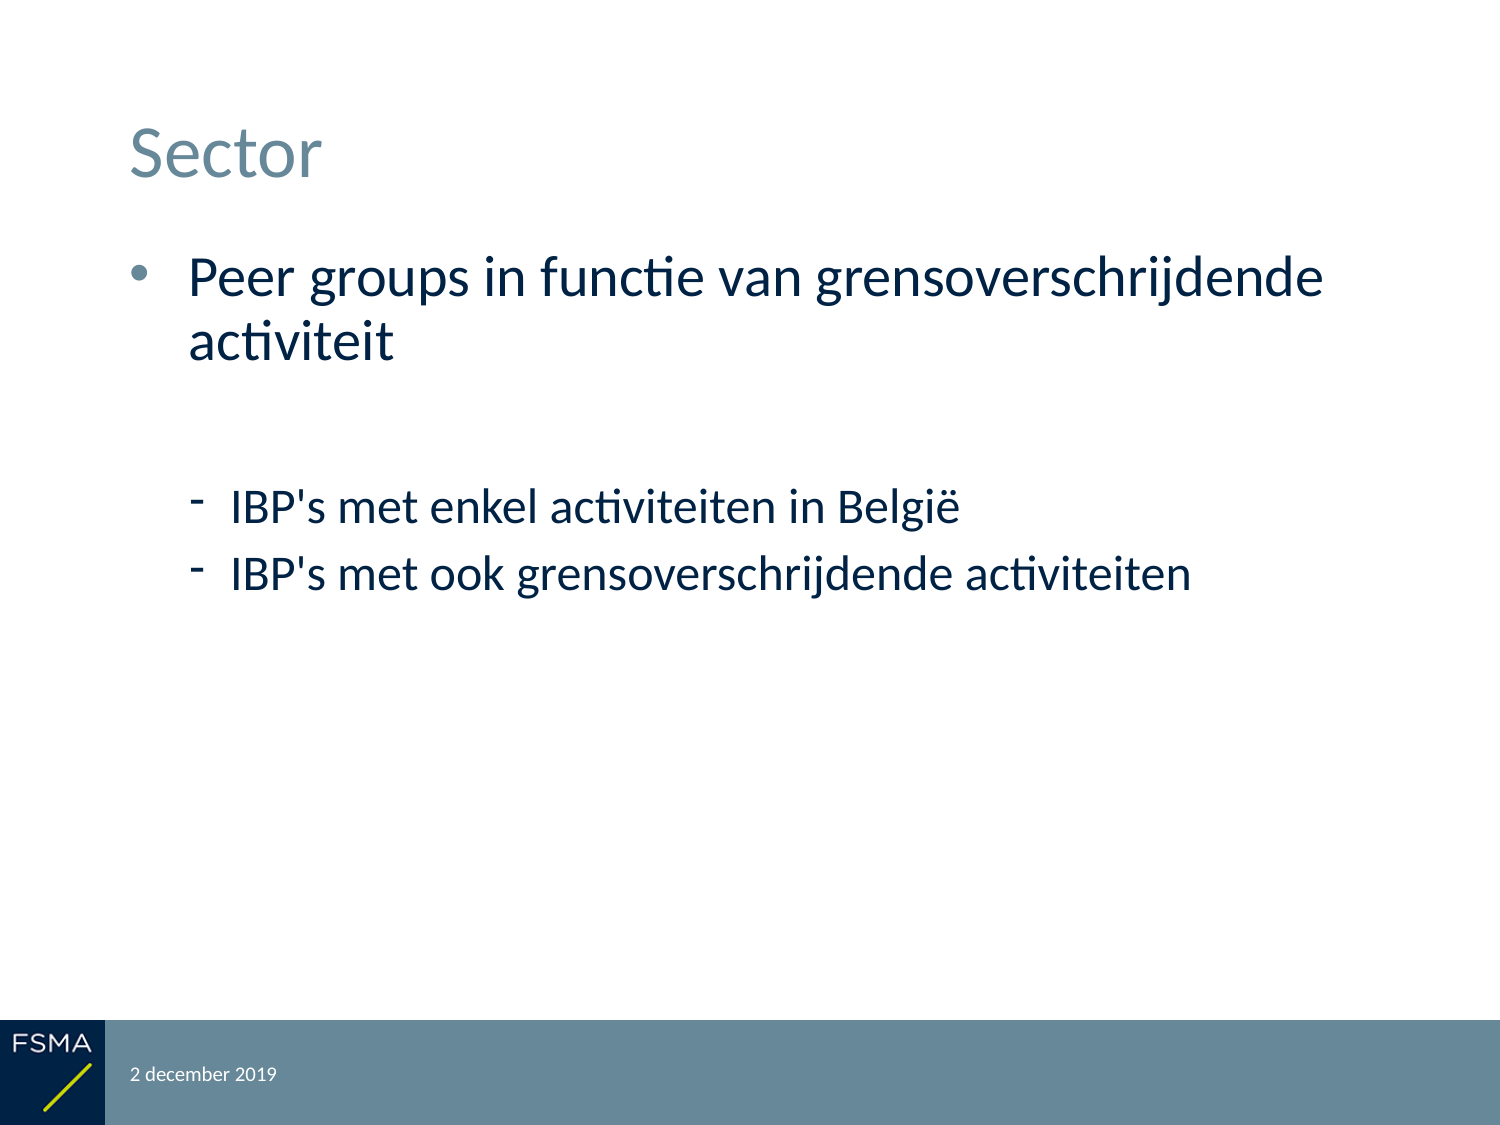

# Sector
Peer groups in functie van grensoverschrijdende activiteit

IBP's met enkel activiteiten in België
IBP's met ook grensoverschrijdende activiteiten
2 december 2019
Rapportering over het boekjaar 2018
37